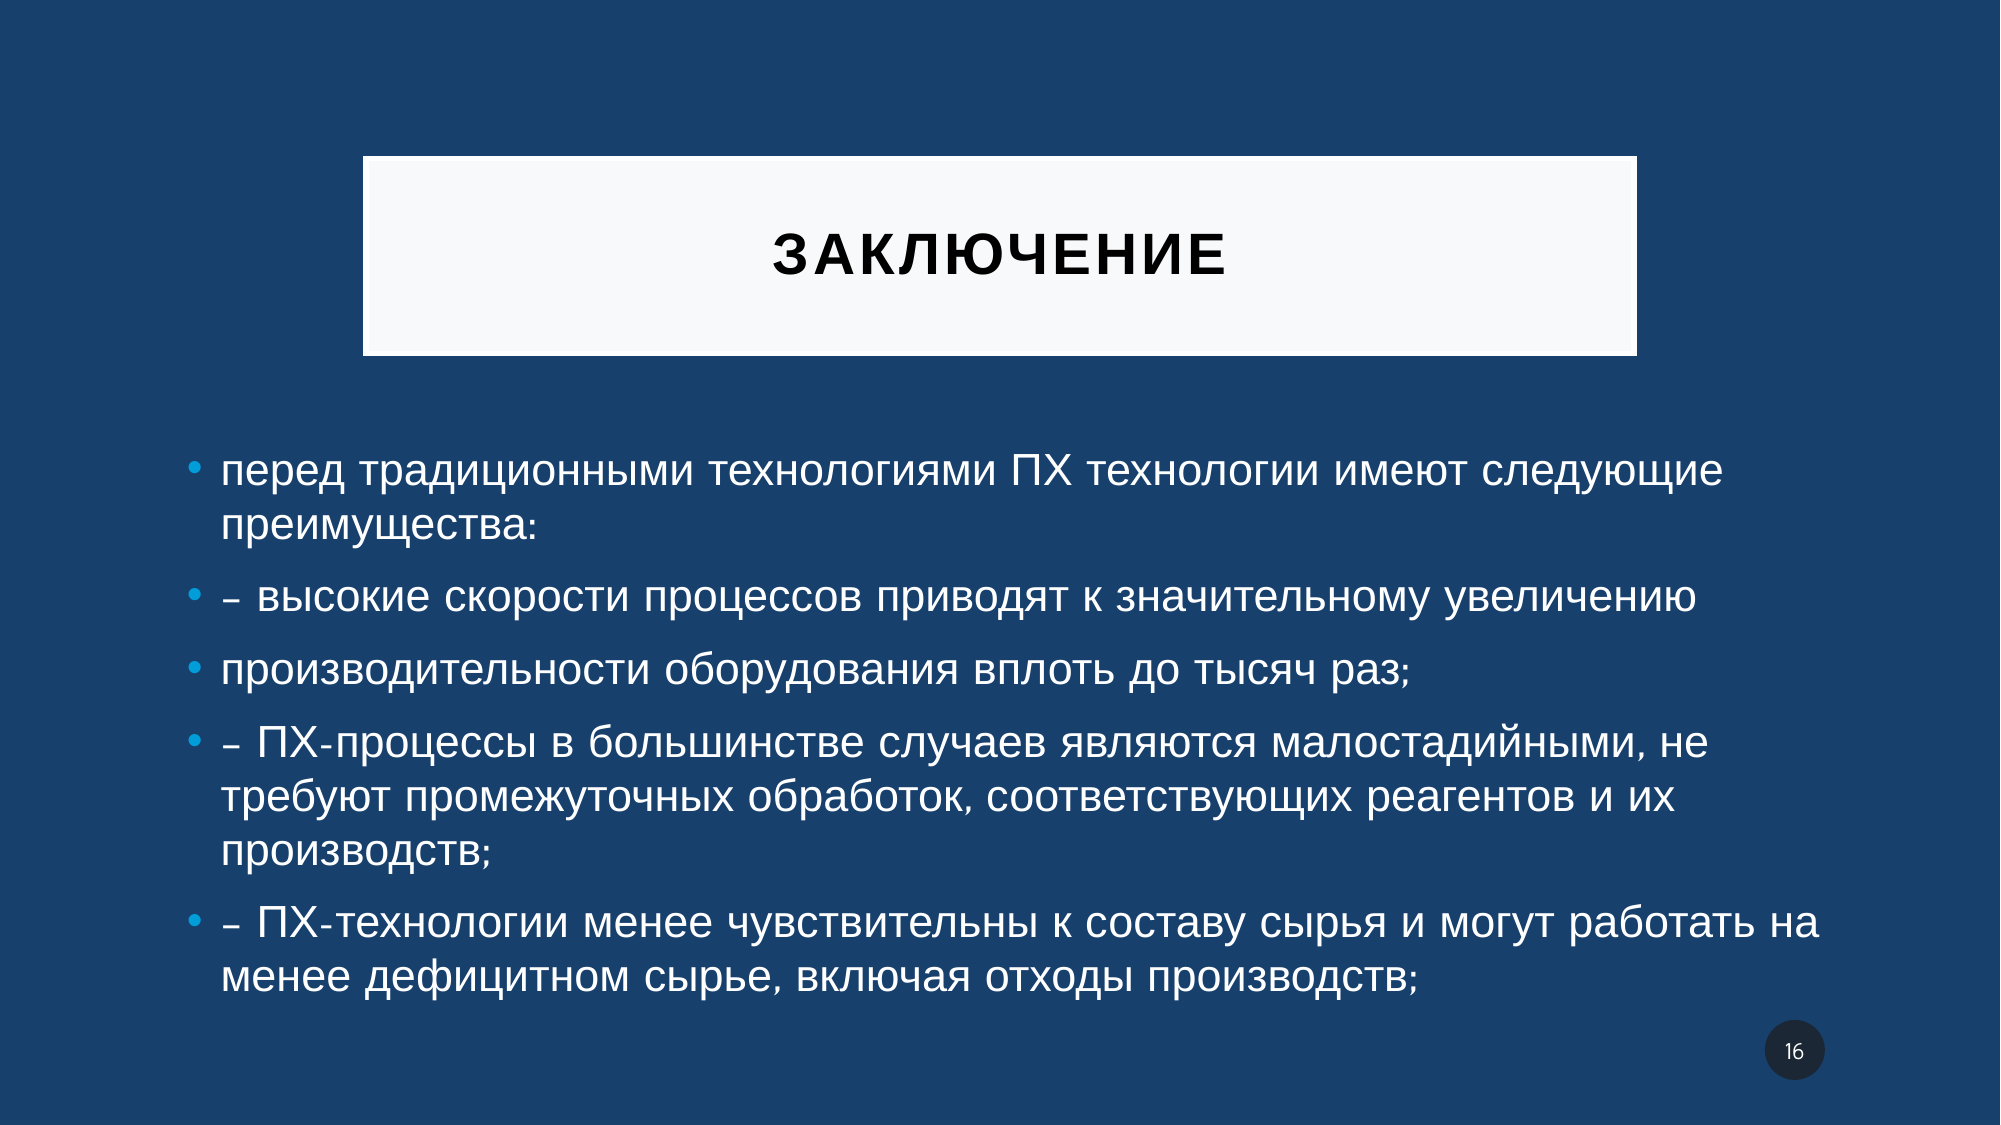

# Заключение
перед традиционными технологиями ПХ технологии имеют следующие преимущества:
– высокие скорости процессов приводят к значительному увеличению
производительности оборудования вплоть до тысяч раз;
– ПХ-процессы в большинстве случаев являются малостадийными, не требуют промежуточных обработок, соответствующих реагентов и их производств;
– ПХ-технологии менее чувствительны к составу сырья и могут работать на менее дефицитном сырье, включая отходы производств;
16